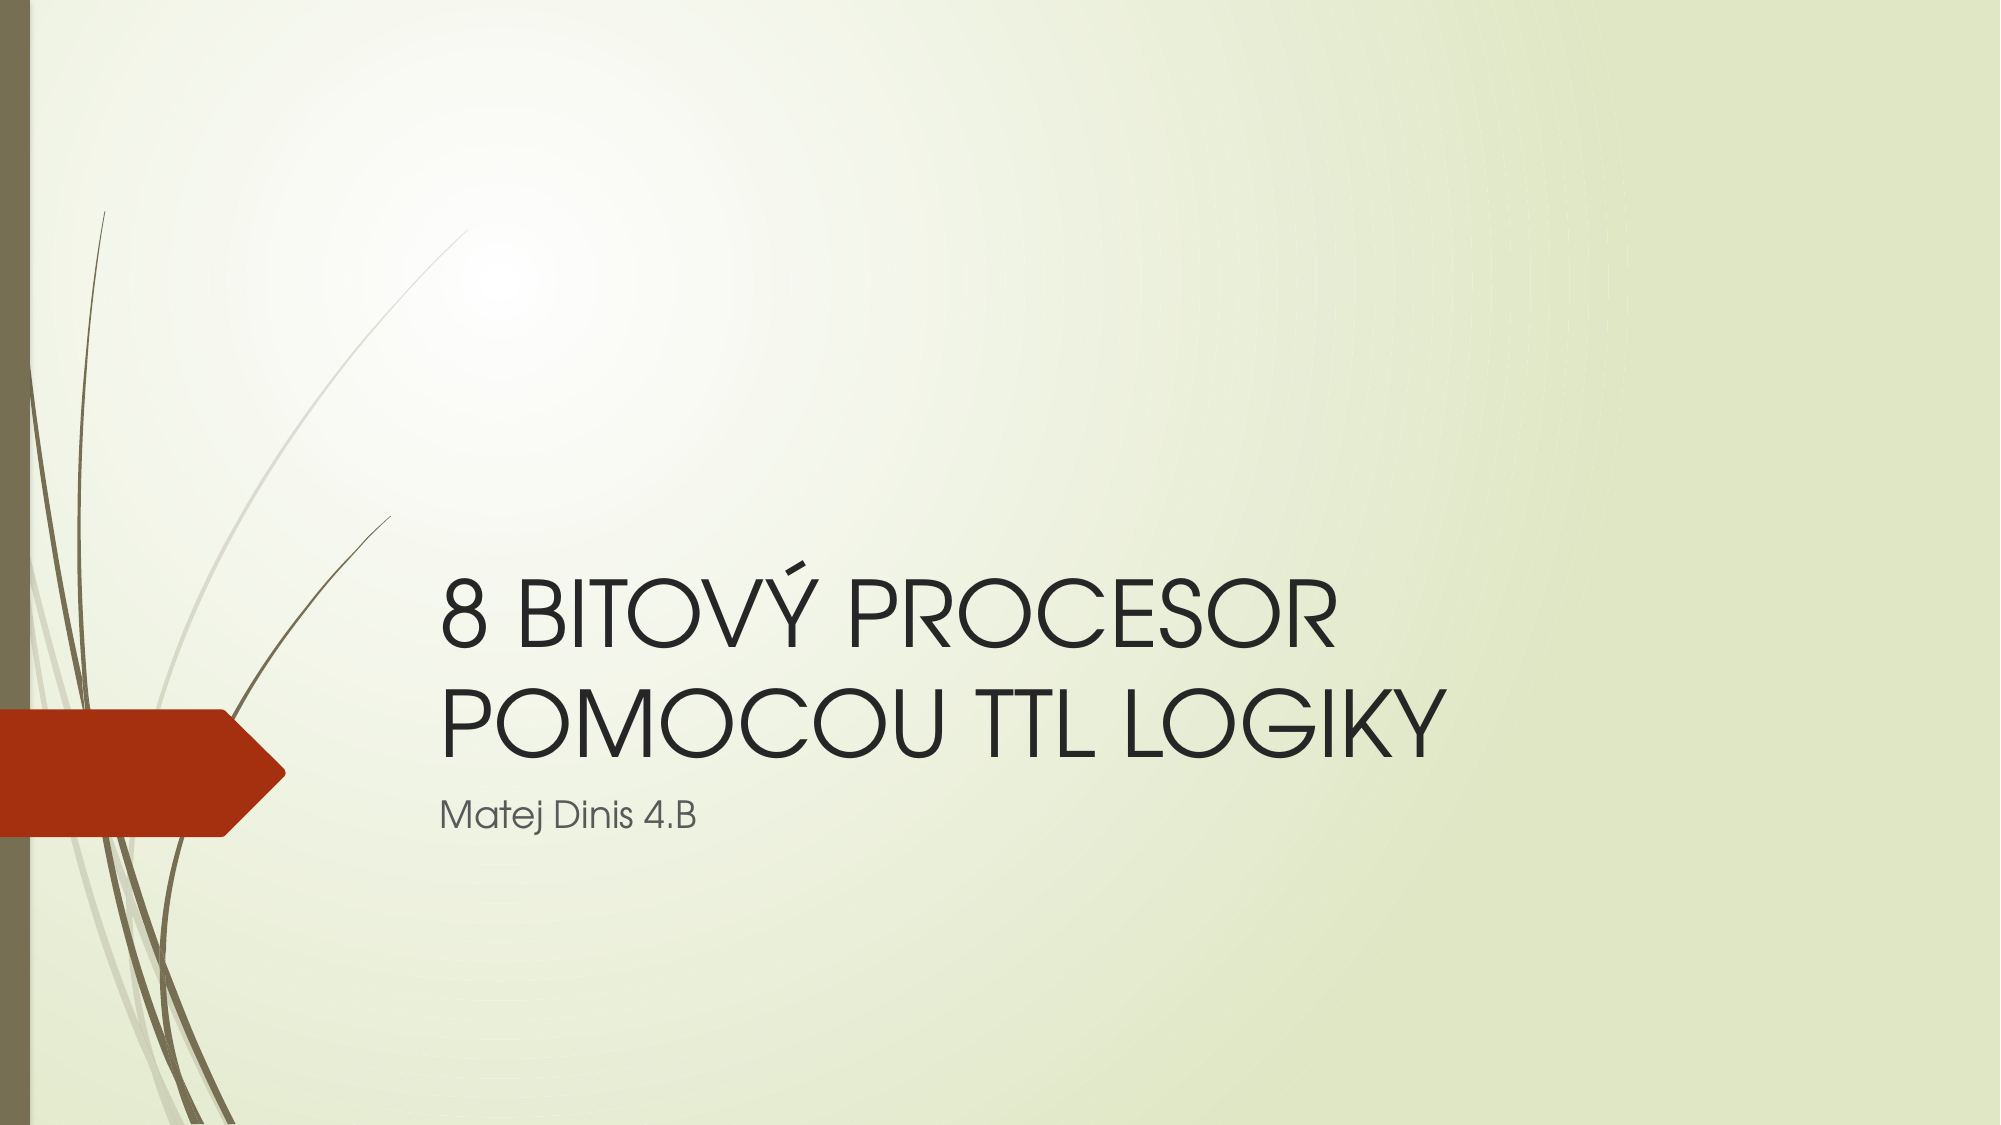

# 8 BITOVÝ PROCESOR POMOCOU TTL LOGIKY
Matej Dinis 4.B